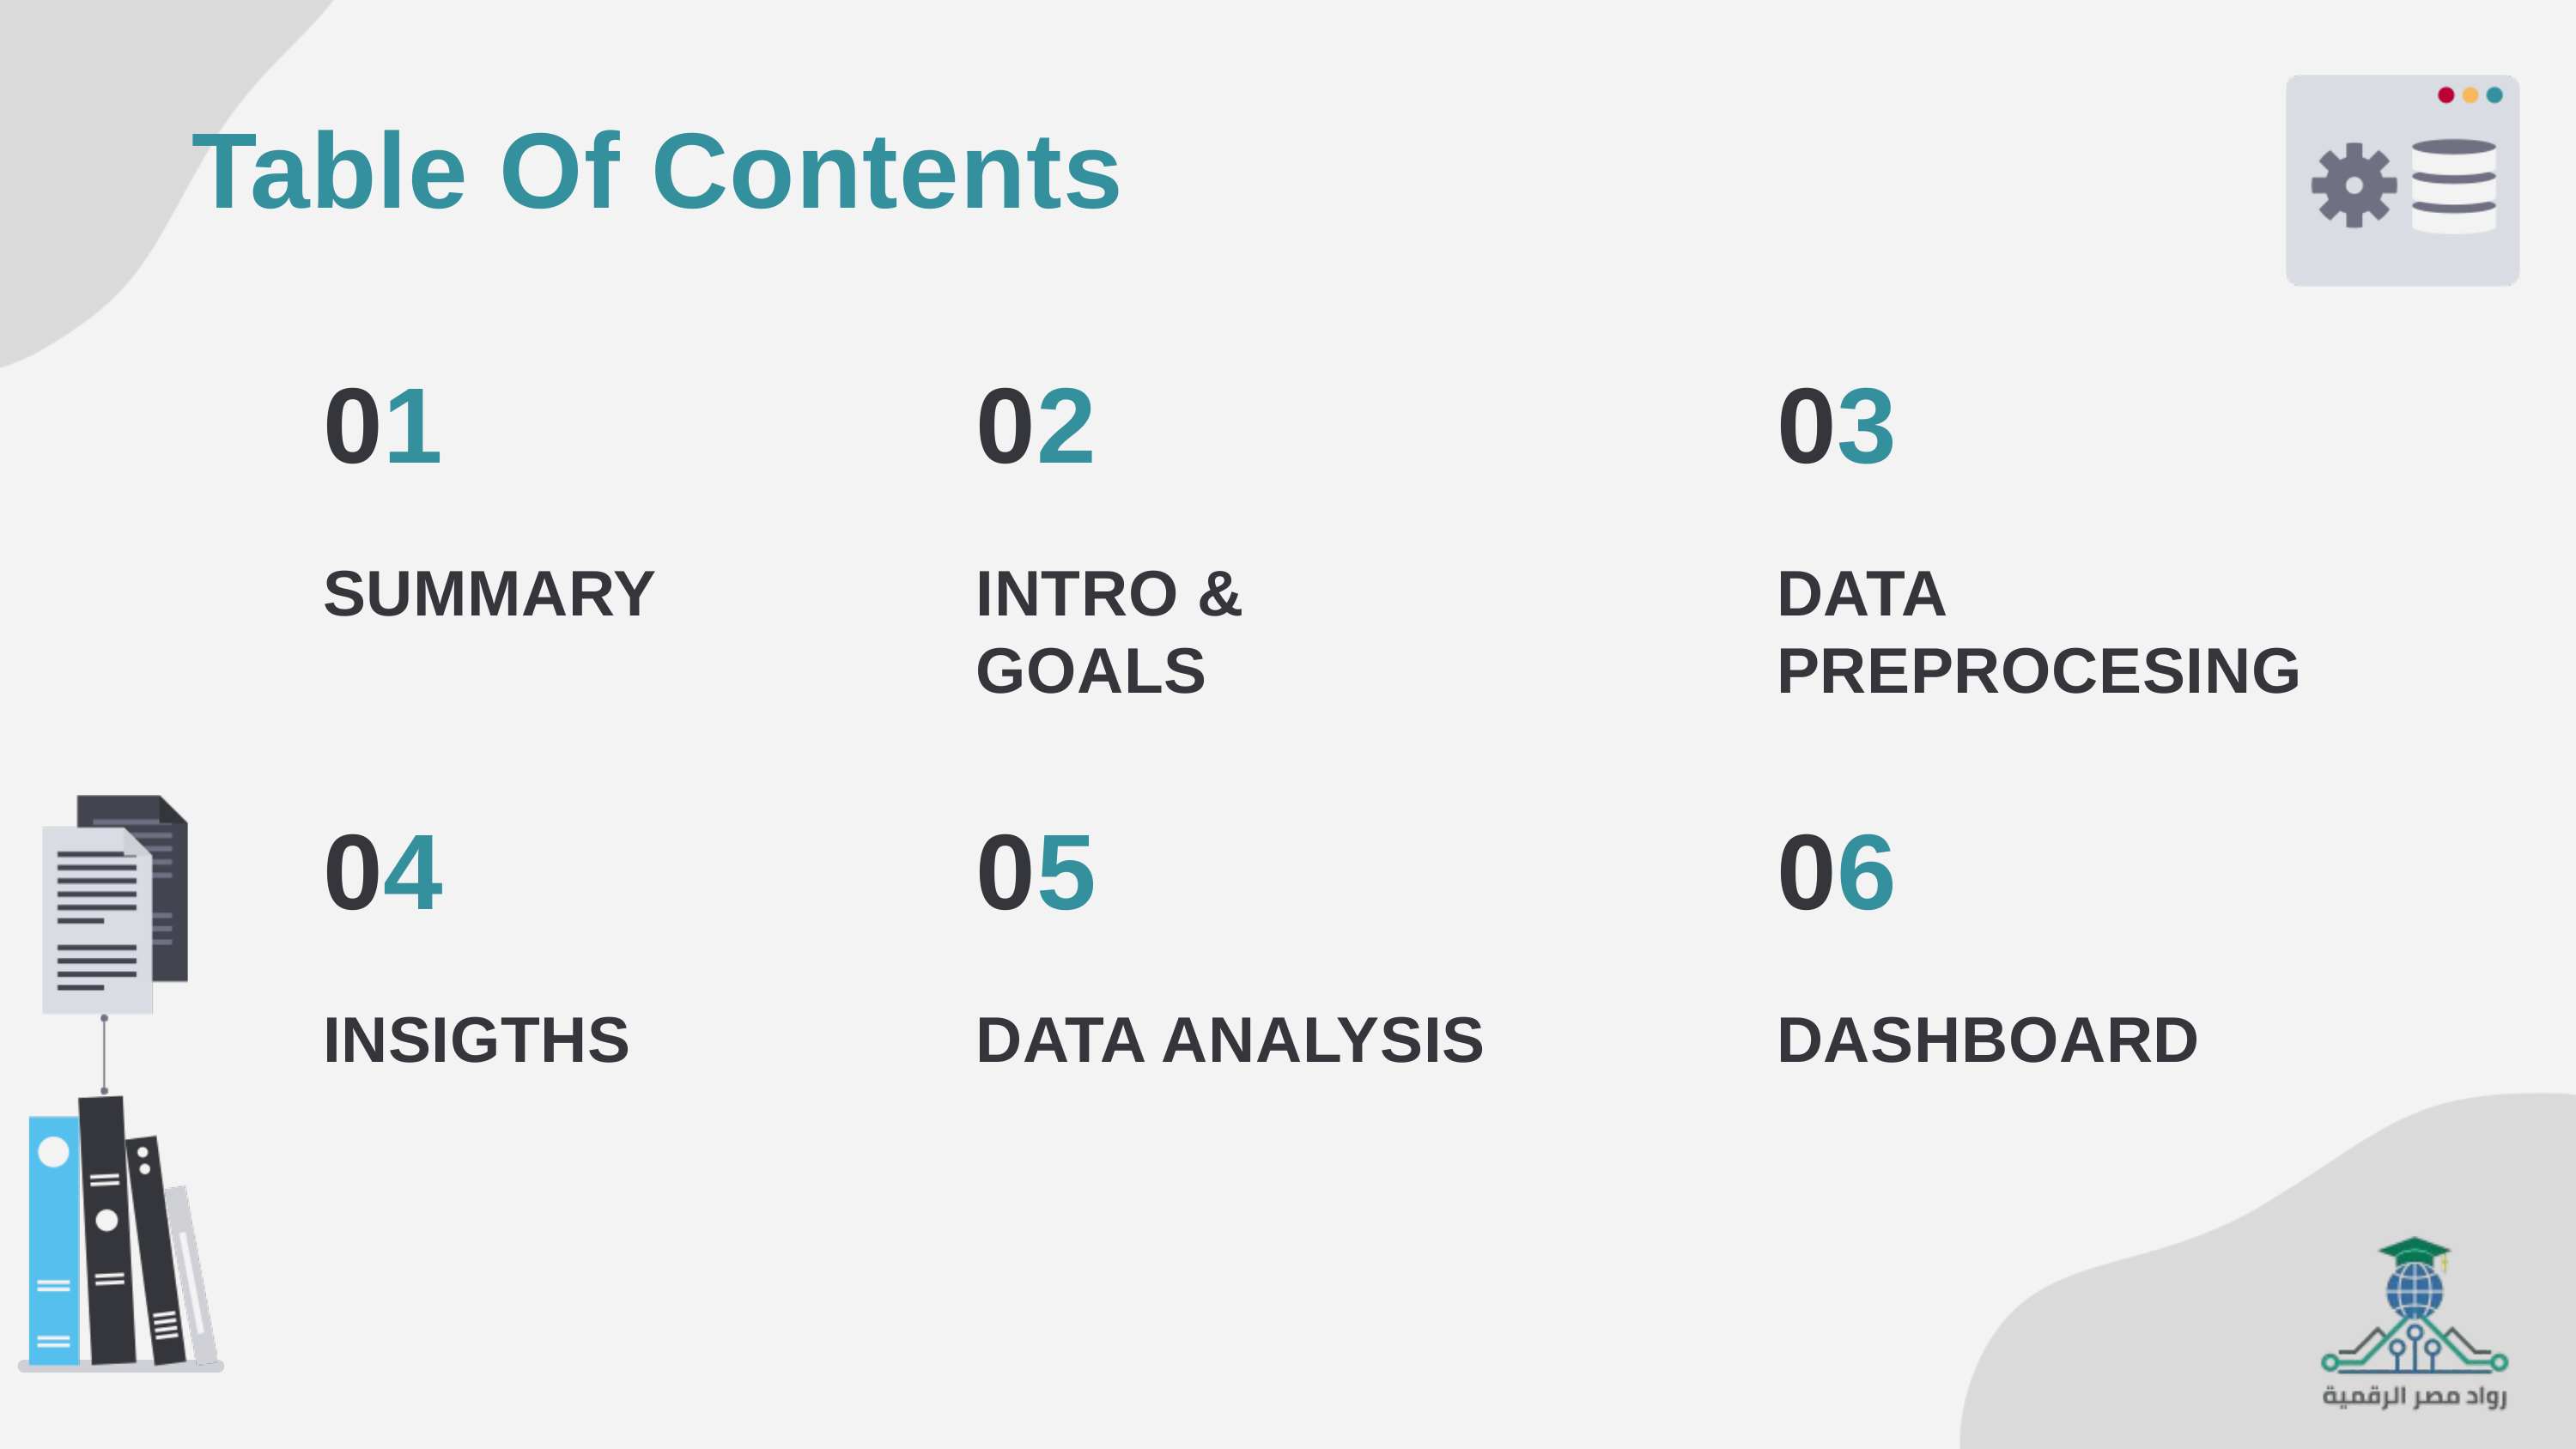

Table Of Contents
01
02
03
SUMMARY
INTRO & GOALS
DATA PREPROCESING

04
05
06

INSIGTHS
DATA ANALYSIS
DASHBOARD